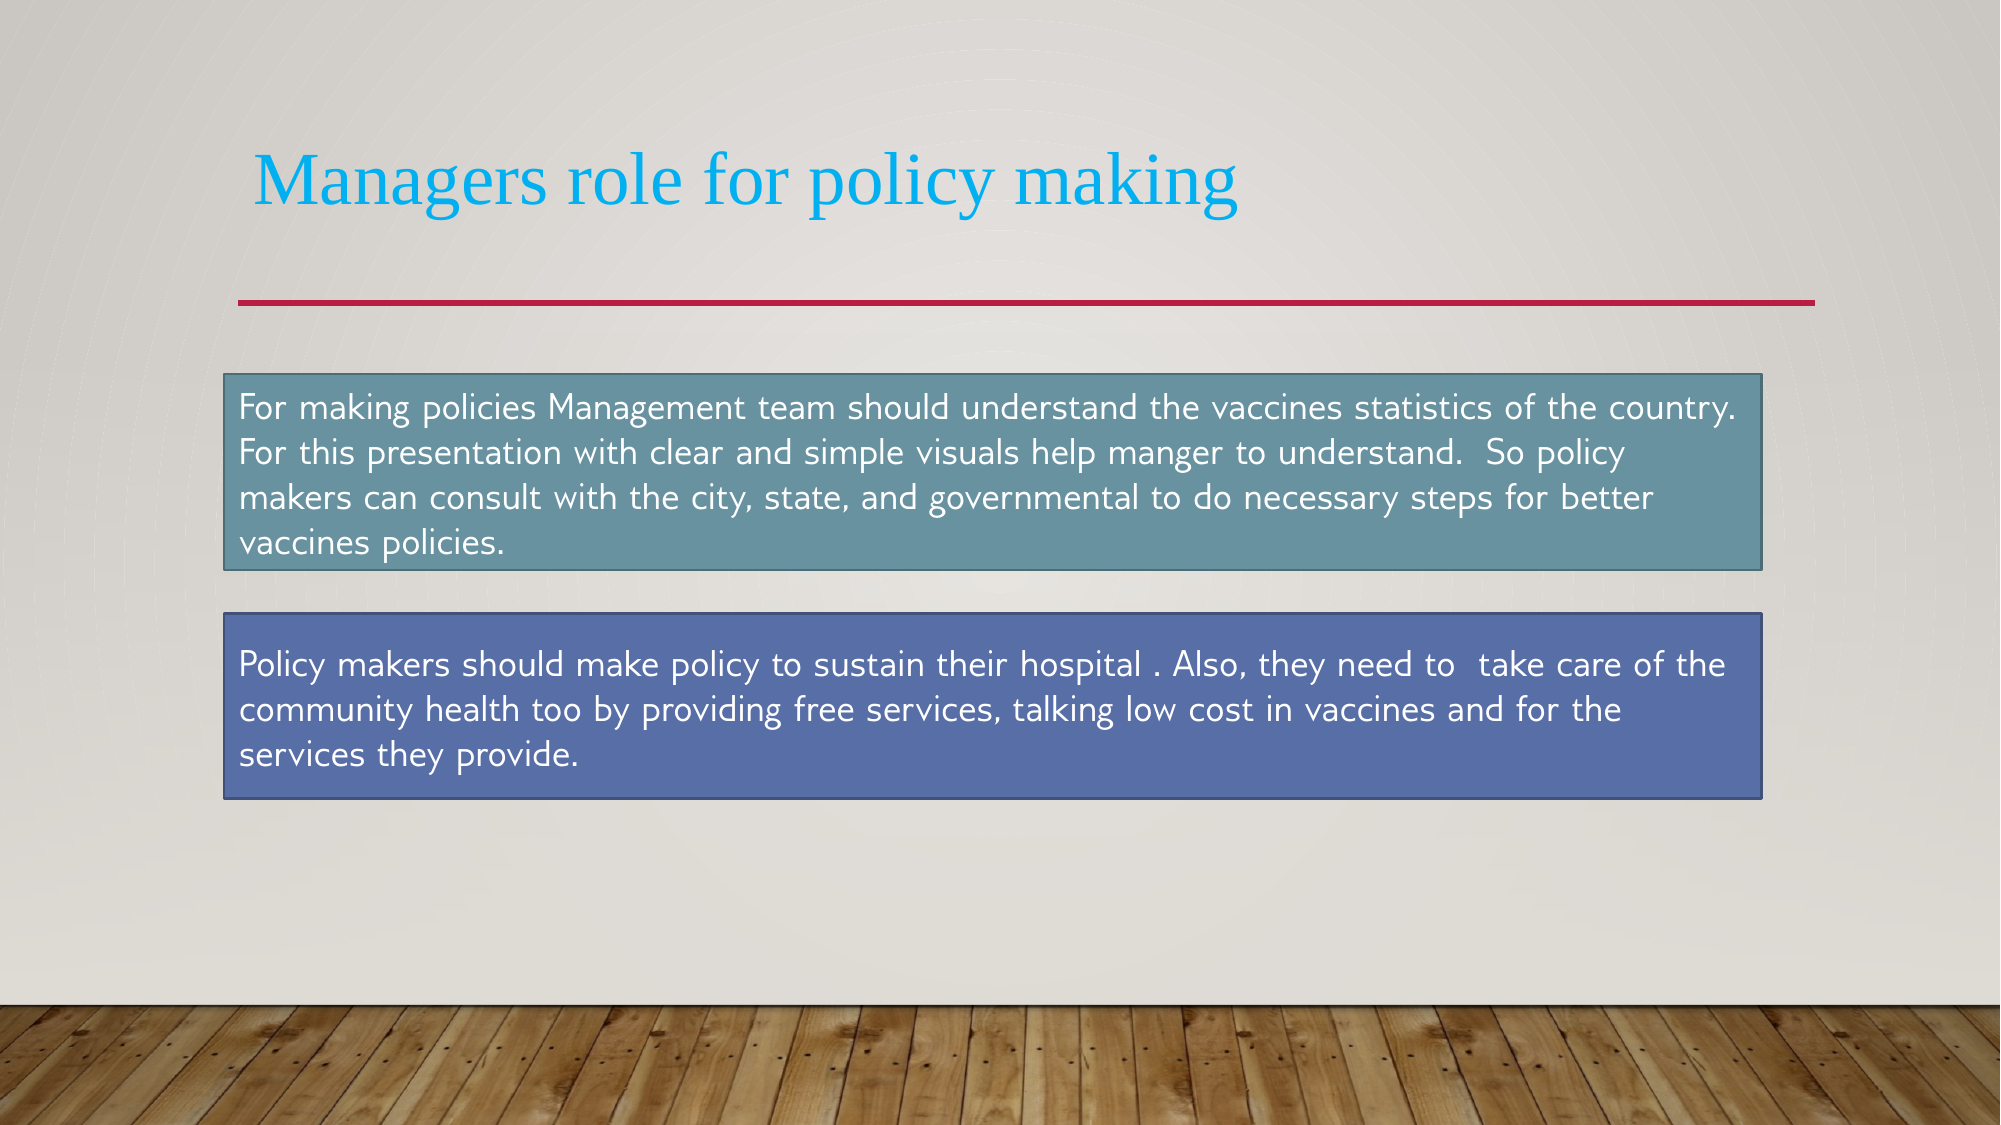

# Managers role for policy making

For making policies Management team should understand the vaccines statistics of the country. For this presentation with clear and simple visuals help manger to understand.  So policy makers can consult with the city, state, and governmental to do necessary steps for better vaccines policies.
Policy makers should make policy to sustain their hospital . Also, they need to  take care of the community health too by providing free services, talking low cost in vaccines and for the services they provide.